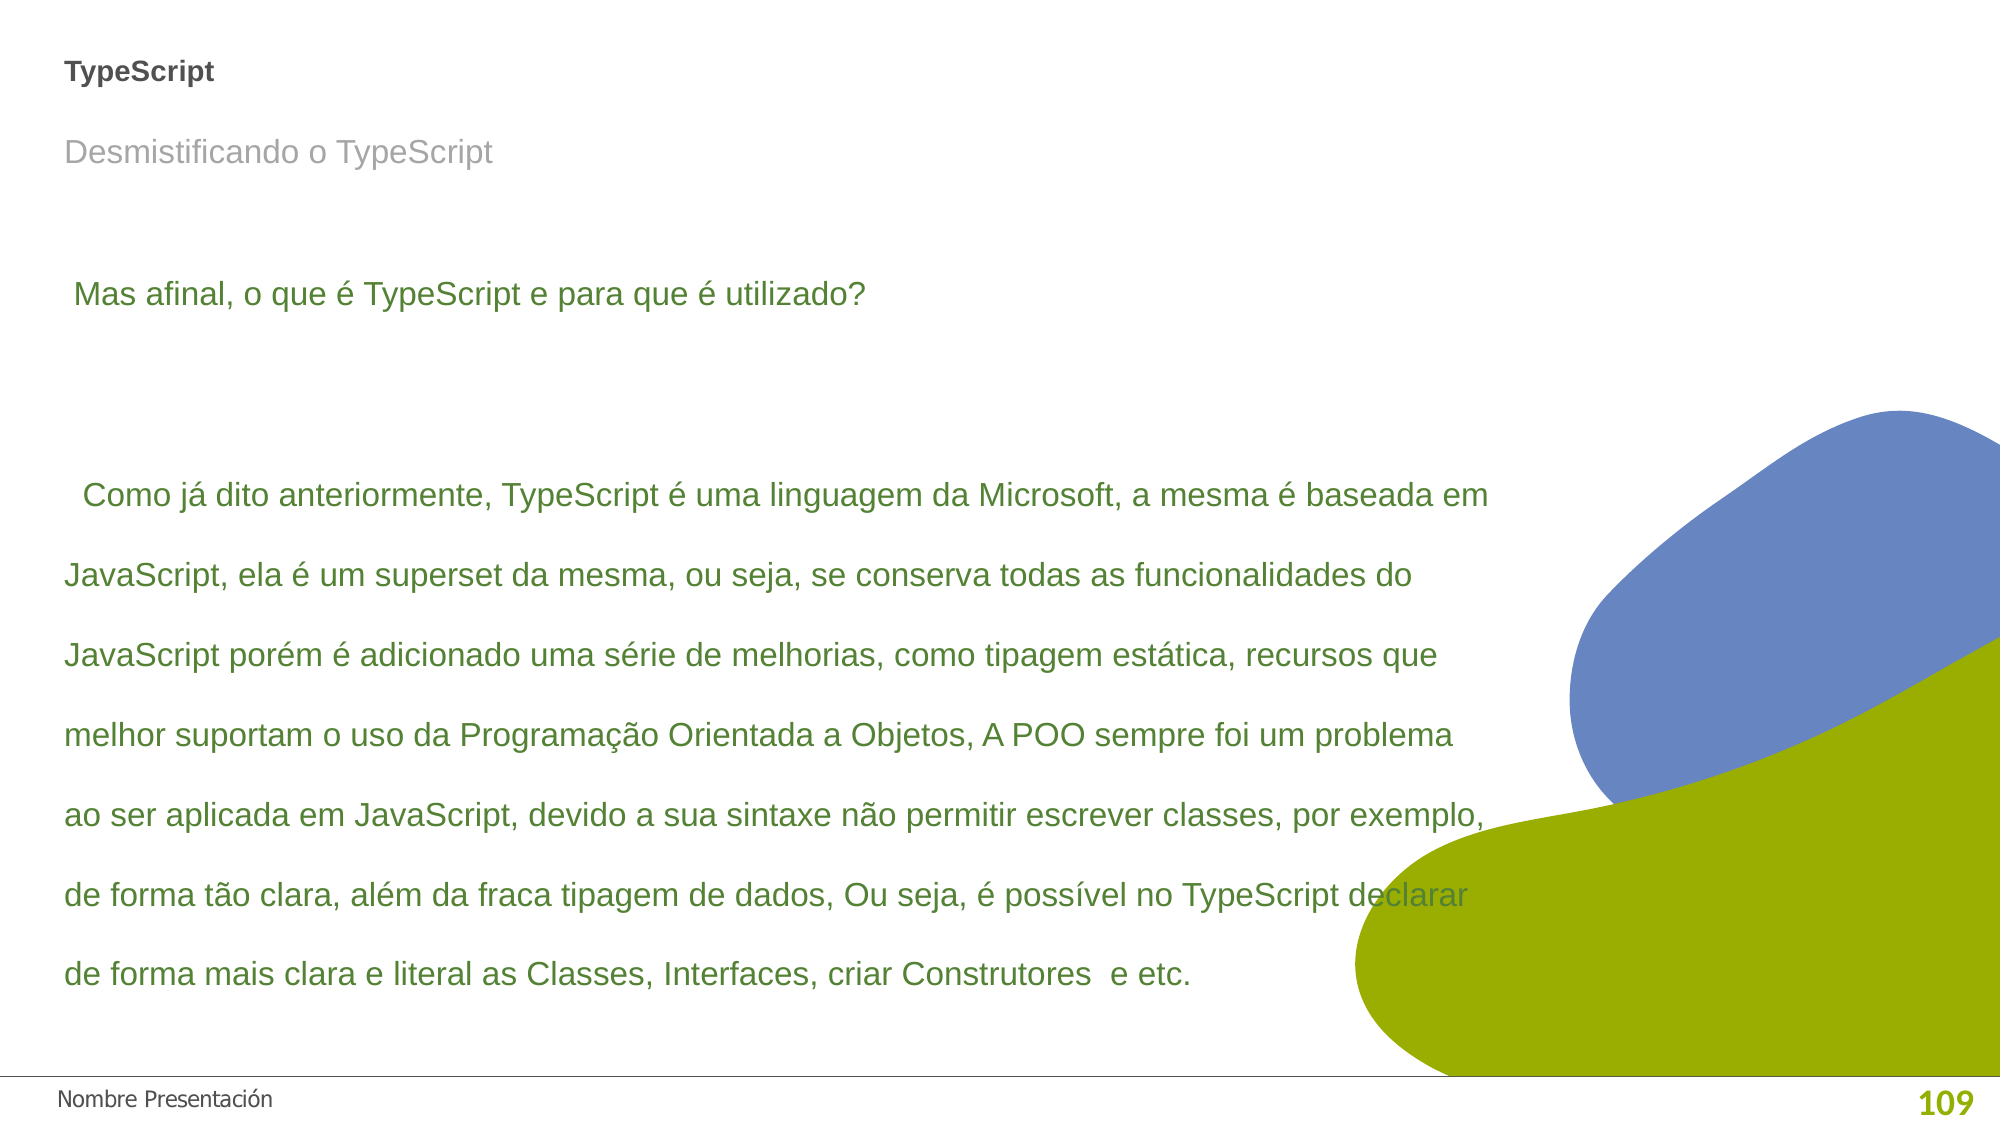

TypeScript
Desmistificando o TypeScript
 Mas afinal, o que é TypeScript e para que é utilizado?

  Como já dito anteriormente, TypeScript é uma linguagem da Microsoft, a mesma é baseada em JavaScript, ela é um superset da mesma, ou seja, se conserva todas as funcionalidades do JavaScript porém é adicionado uma série de melhorias, como tipagem estática, recursos que melhor suportam o uso da Programação Orientada a Objetos, A POO sempre foi um problema ao ser aplicada em JavaScript, devido a sua sintaxe não permitir escrever classes, por exemplo, de forma tão clara, além da fraca tipagem de dados, Ou seja, é possível no TypeScript declarar de forma mais clara e literal as Classes, Interfaces, criar Construtores  e etc.
109